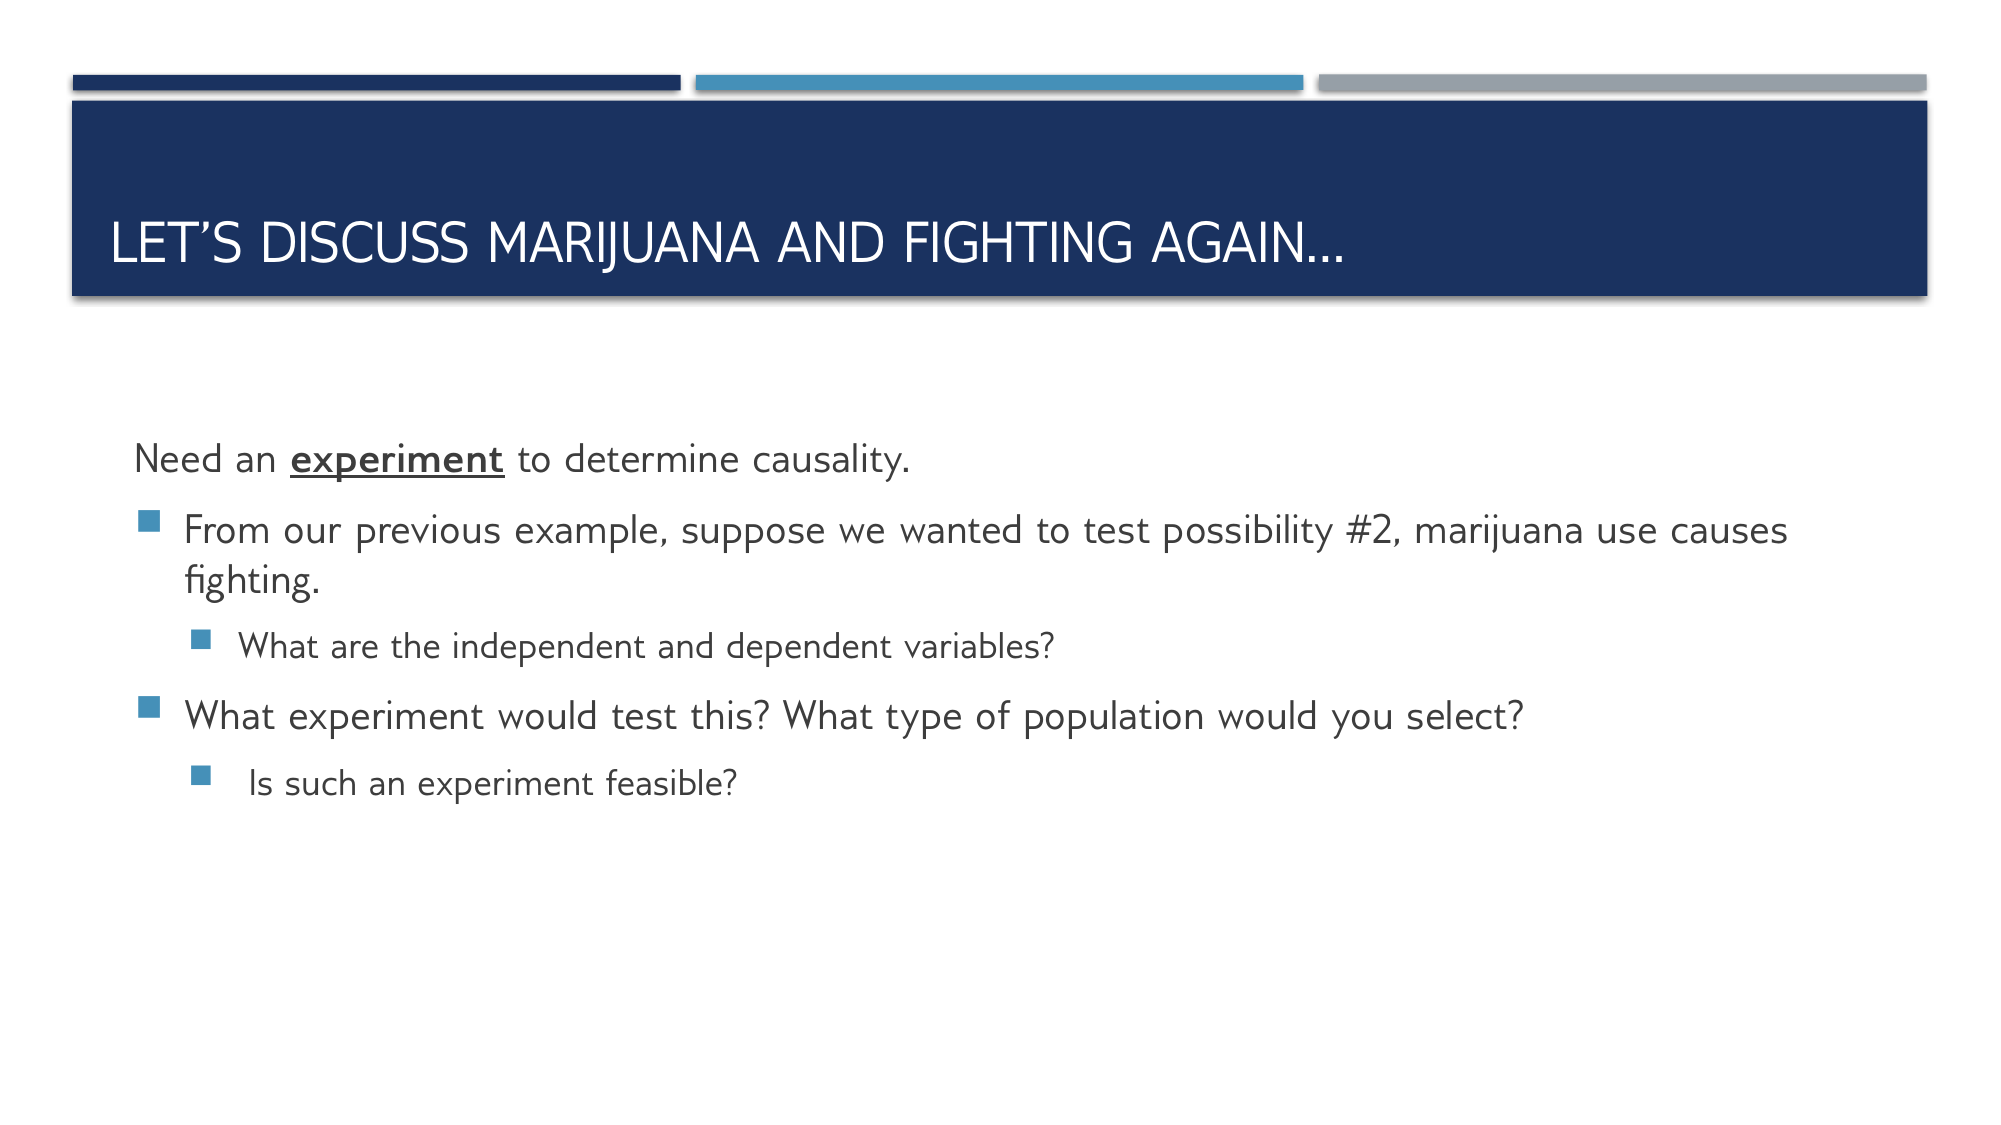

# Let’s Discuss marijuana and fighting again…
Need an experiment to determine causality.
From our previous example, suppose we wanted to test possibility #2, marijuana use causes fighting.
What are the independent and dependent variables?
What experiment would test this? What type of population would you select?
 Is such an experiment feasible?